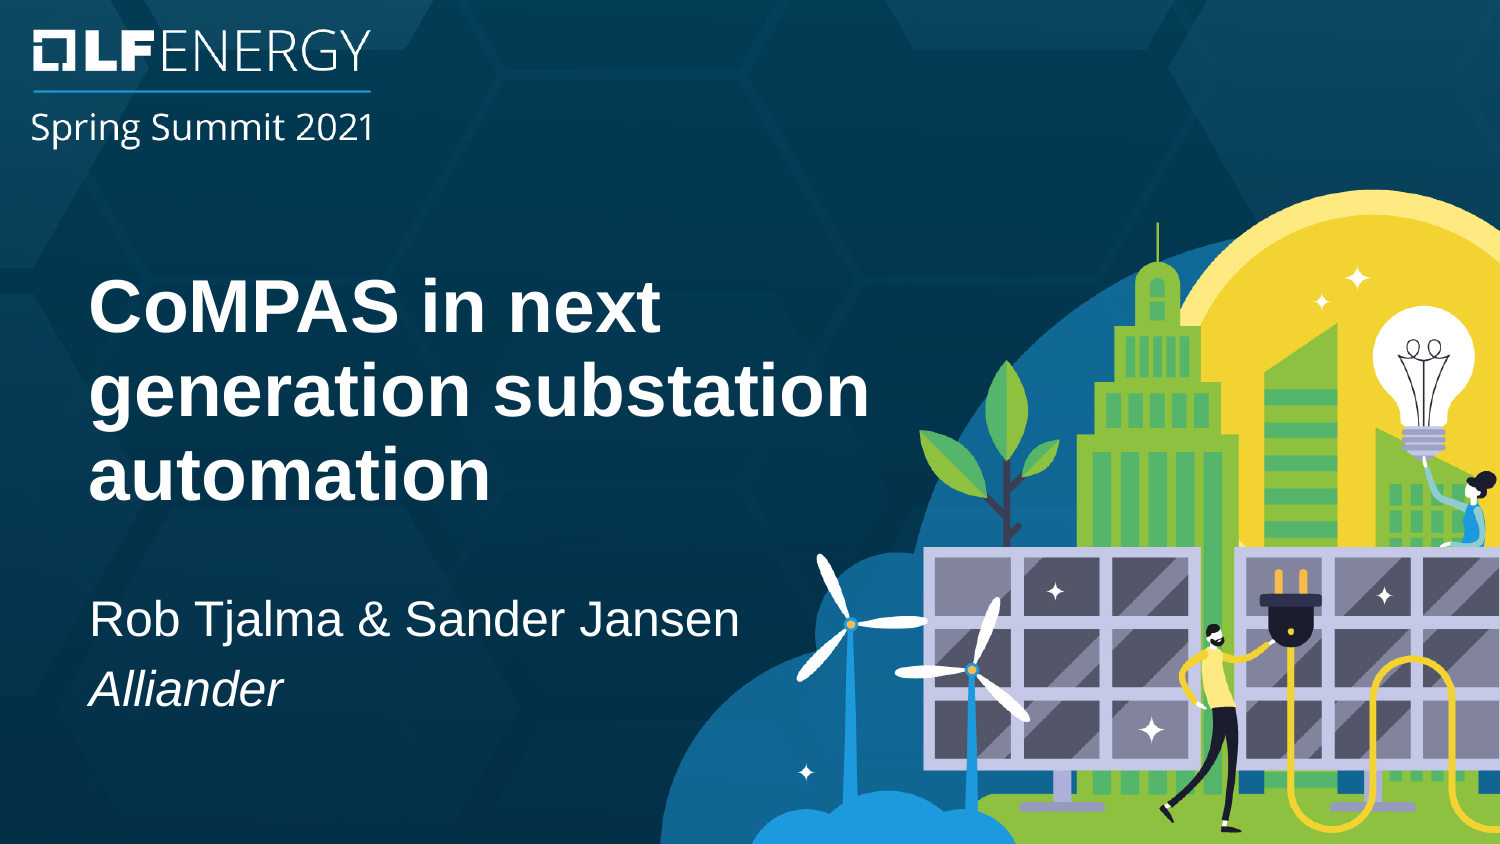

CoMPAS in next generation substation automation

Rob Tjalma & Sander Jansen
Alliander